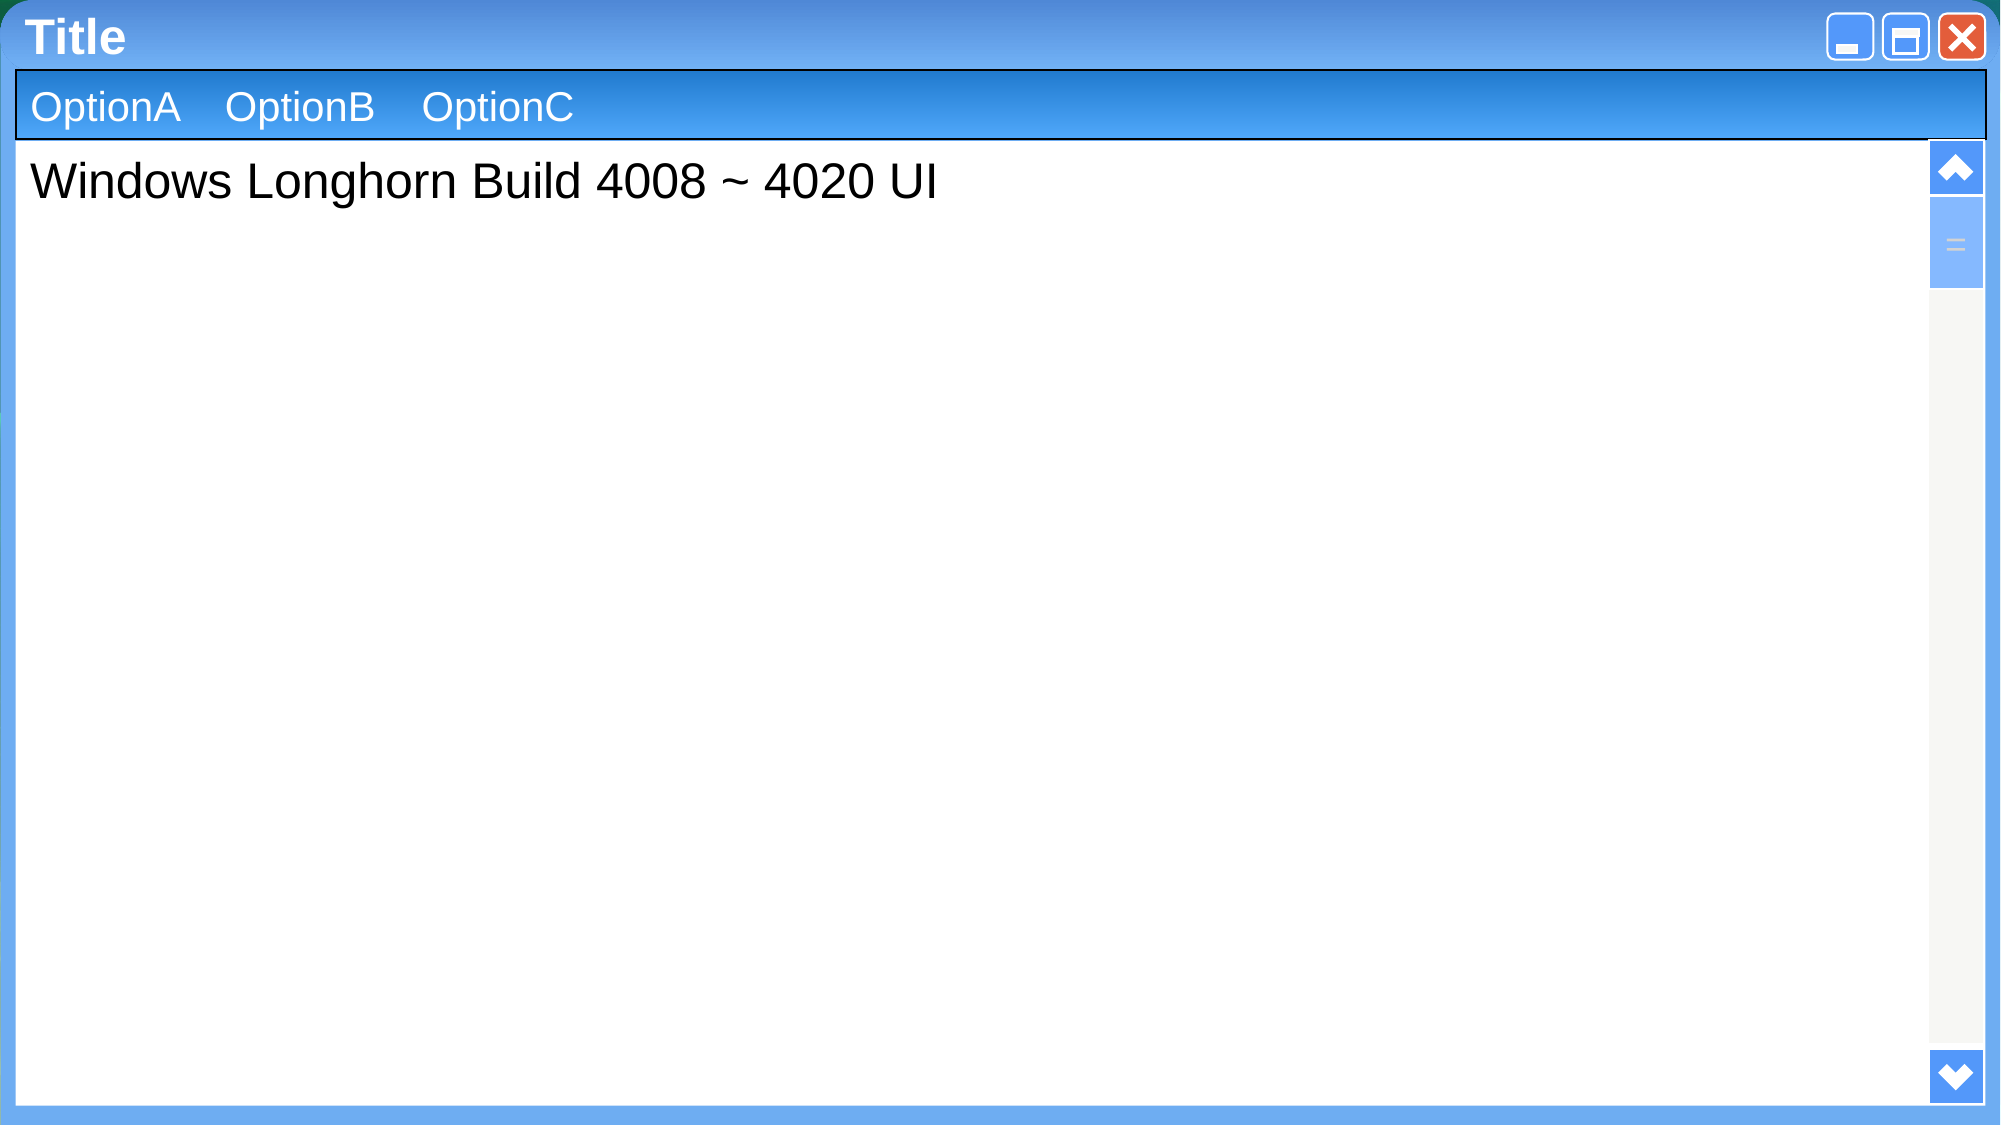

Title

OptionA    OptionB    OptionC

Windows Longhorn Build 4008 ~ 4020 UI

=